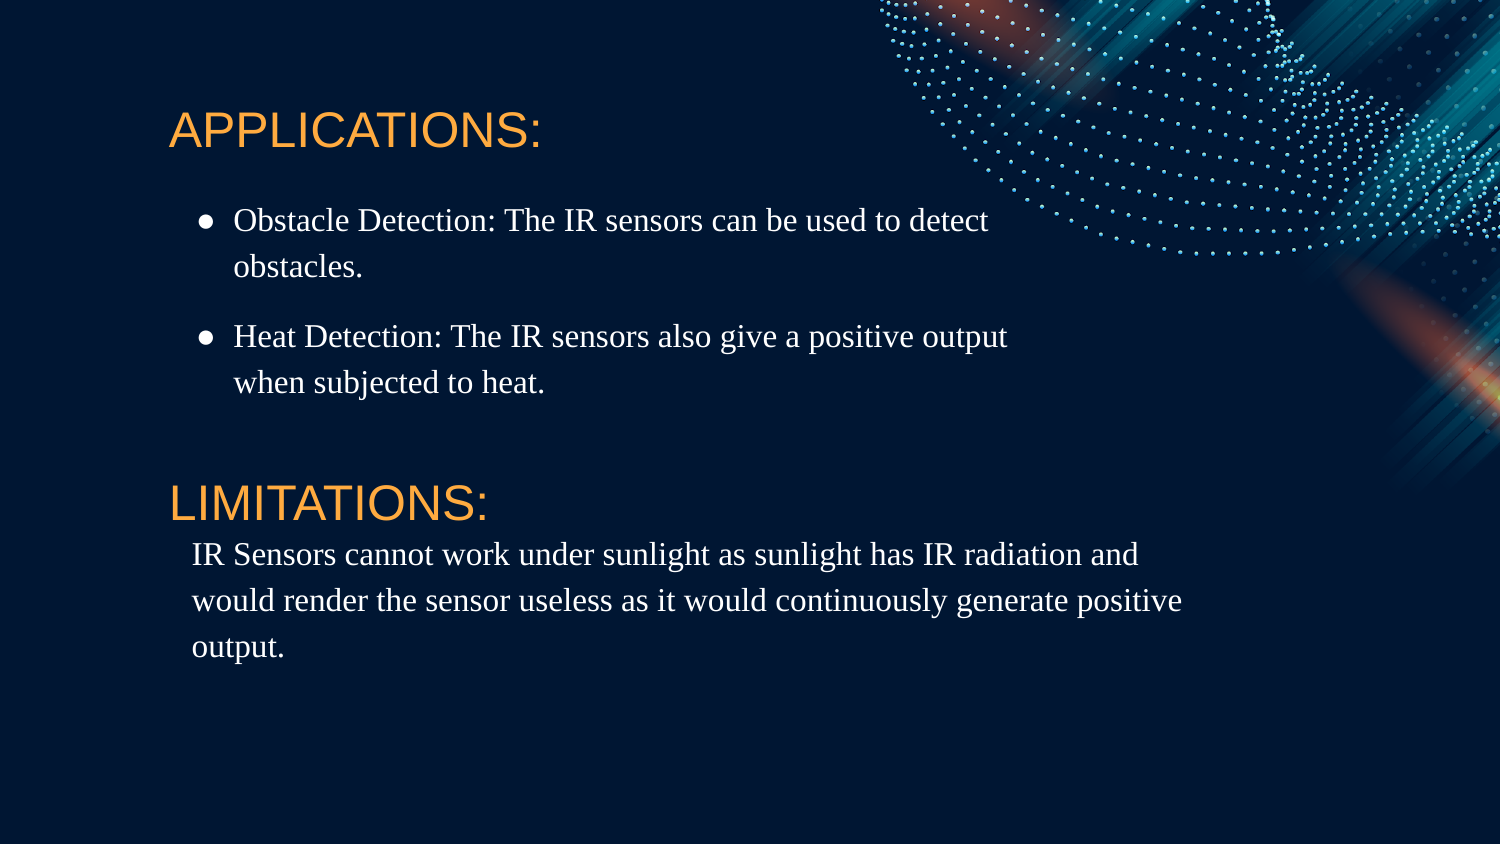

APPLICATIONS:
# ● 	Obstacle Detection: The IR sensors can be used to detect obstacles.
● 	Heat Detection: The IR sensors also give a positive output when subjected to heat.
LIMITATIONS:
IR Sensors cannot work under sunlight as sunlight has IR radiation and would render the sensor useless as it would continuously generate positive output.